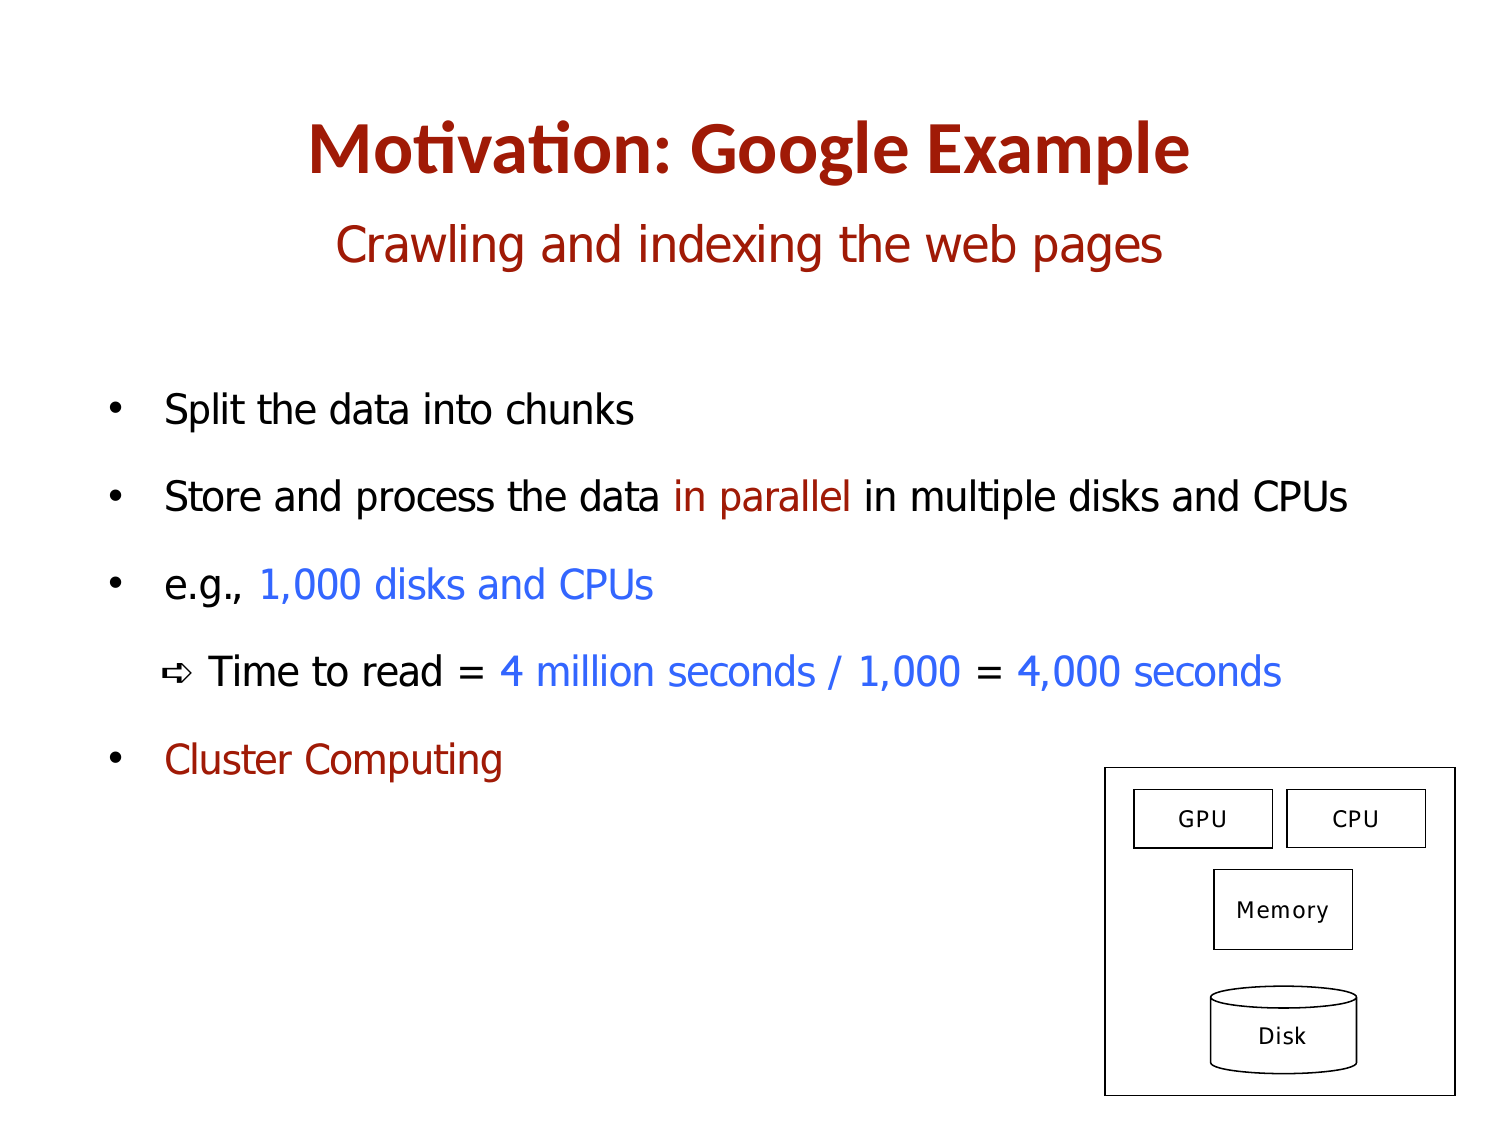

# Motivation: Google Example
Crawling and indexing the web pages
Split the data into chunks
Store and process the data in parallel in multiple disks and CPUs
e.g., 1,000 disks and CPUs
    ➪ Time to read = 4 million seconds / 1,000 = 4,000 seconds
Cluster Computing

CPU
GPU
Memory
Disk